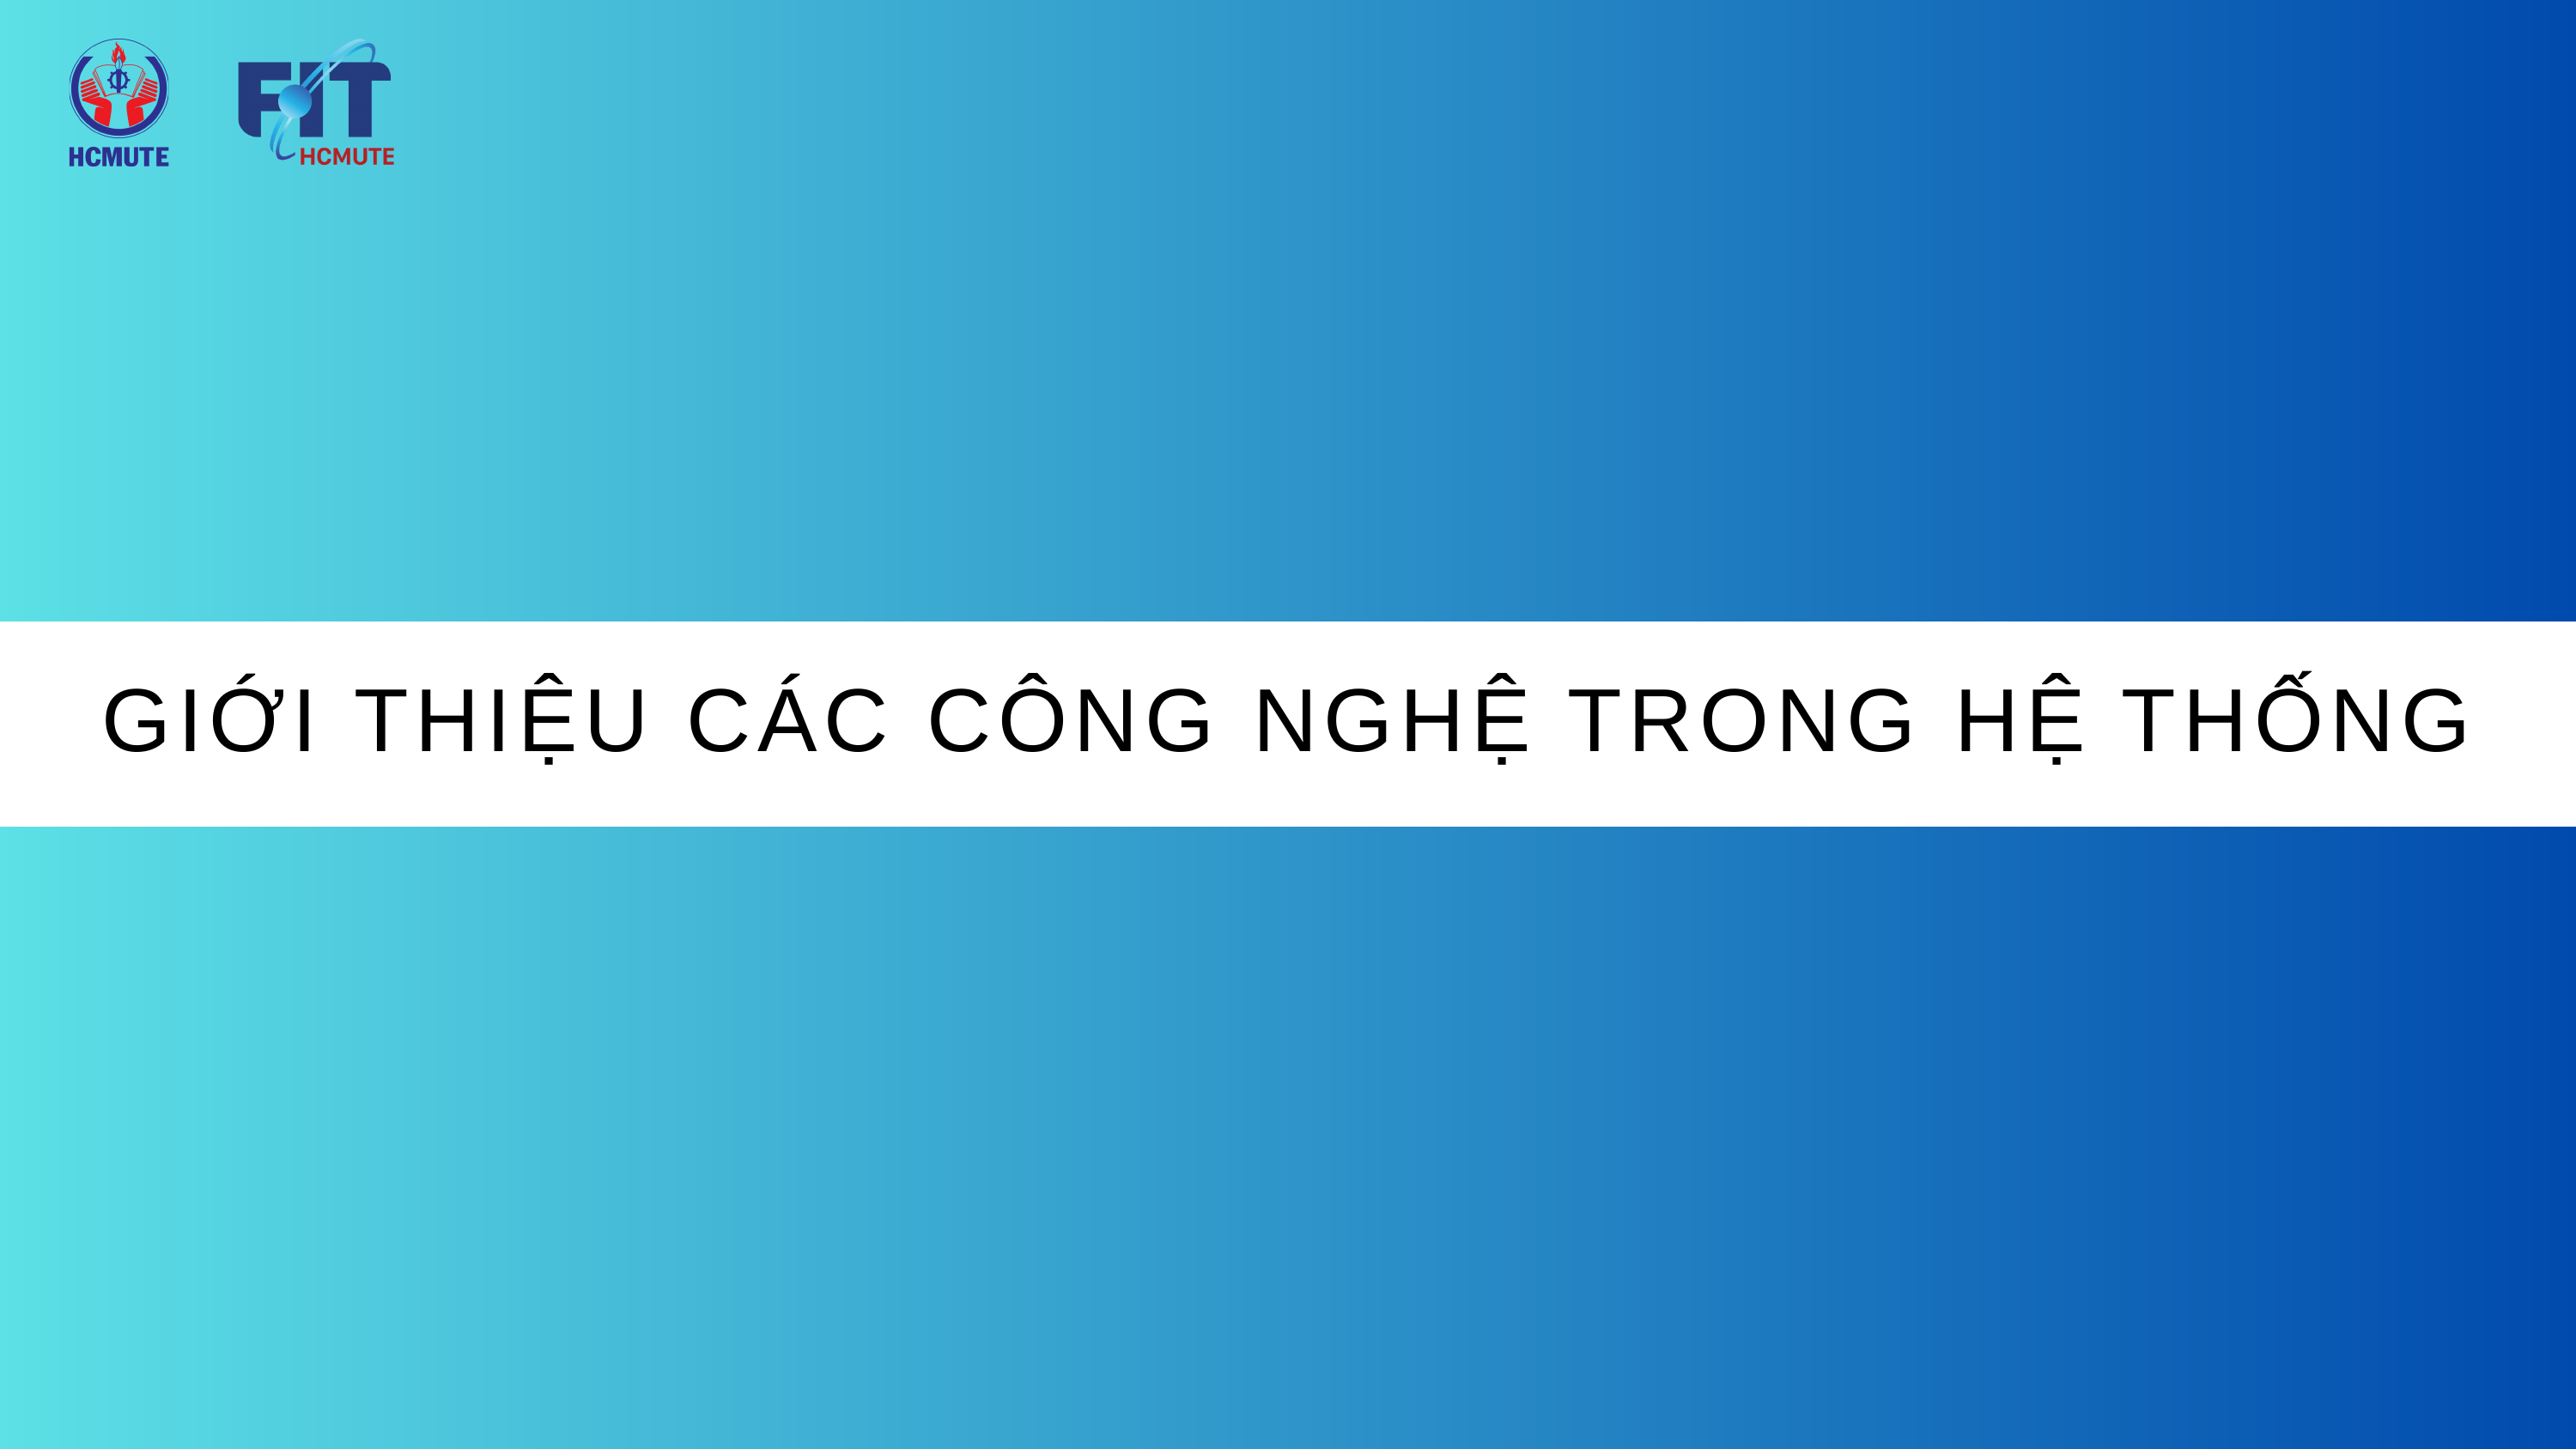

GIỚI THIỆU CÁC CÔNG NGHỆ TRONG HỆ THỐNG